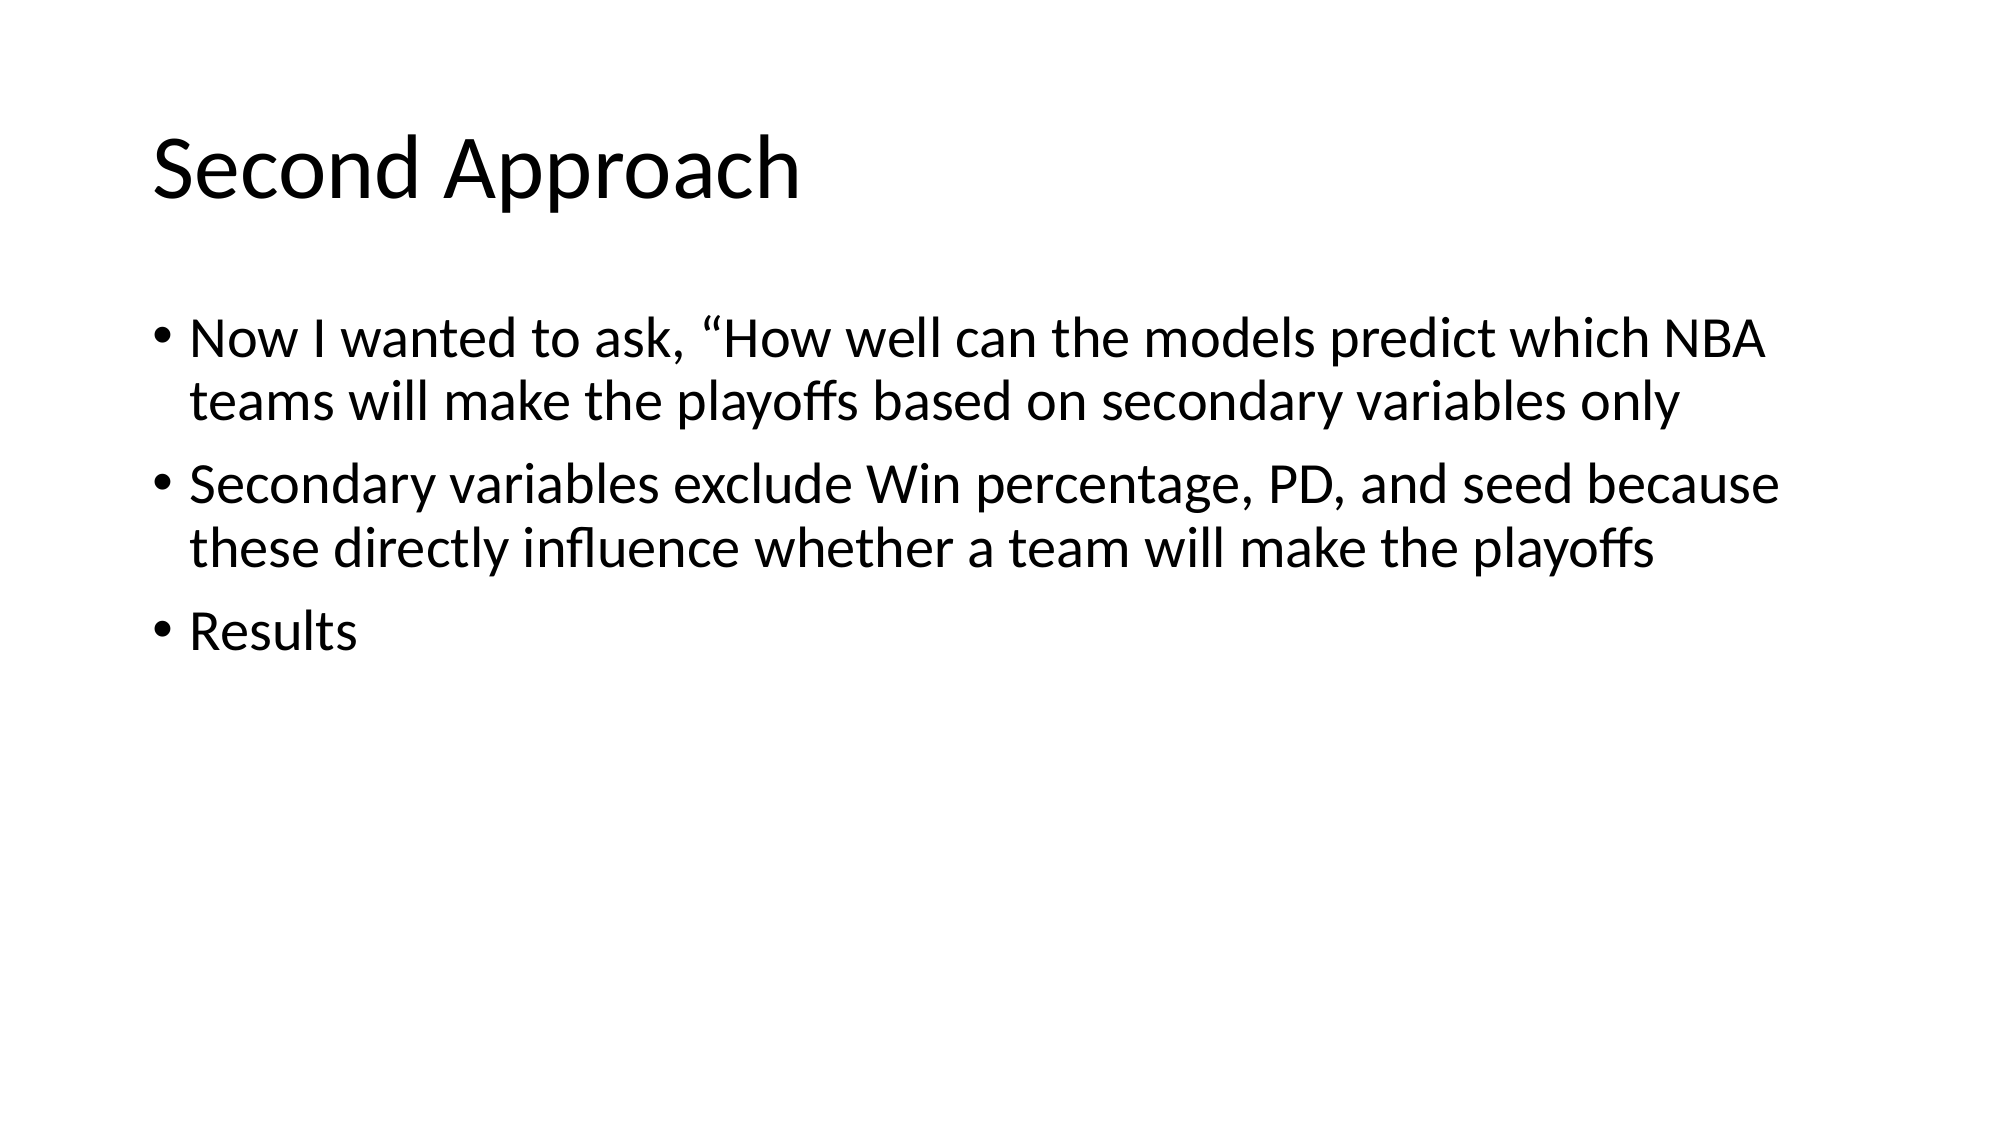

# Second Approach
Now I wanted to ask, “How well can the models predict which NBA teams will make the playoffs based on secondary variables only
Secondary variables exclude Win percentage, PD, and seed because these directly influence whether a team will make the playoffs
Results